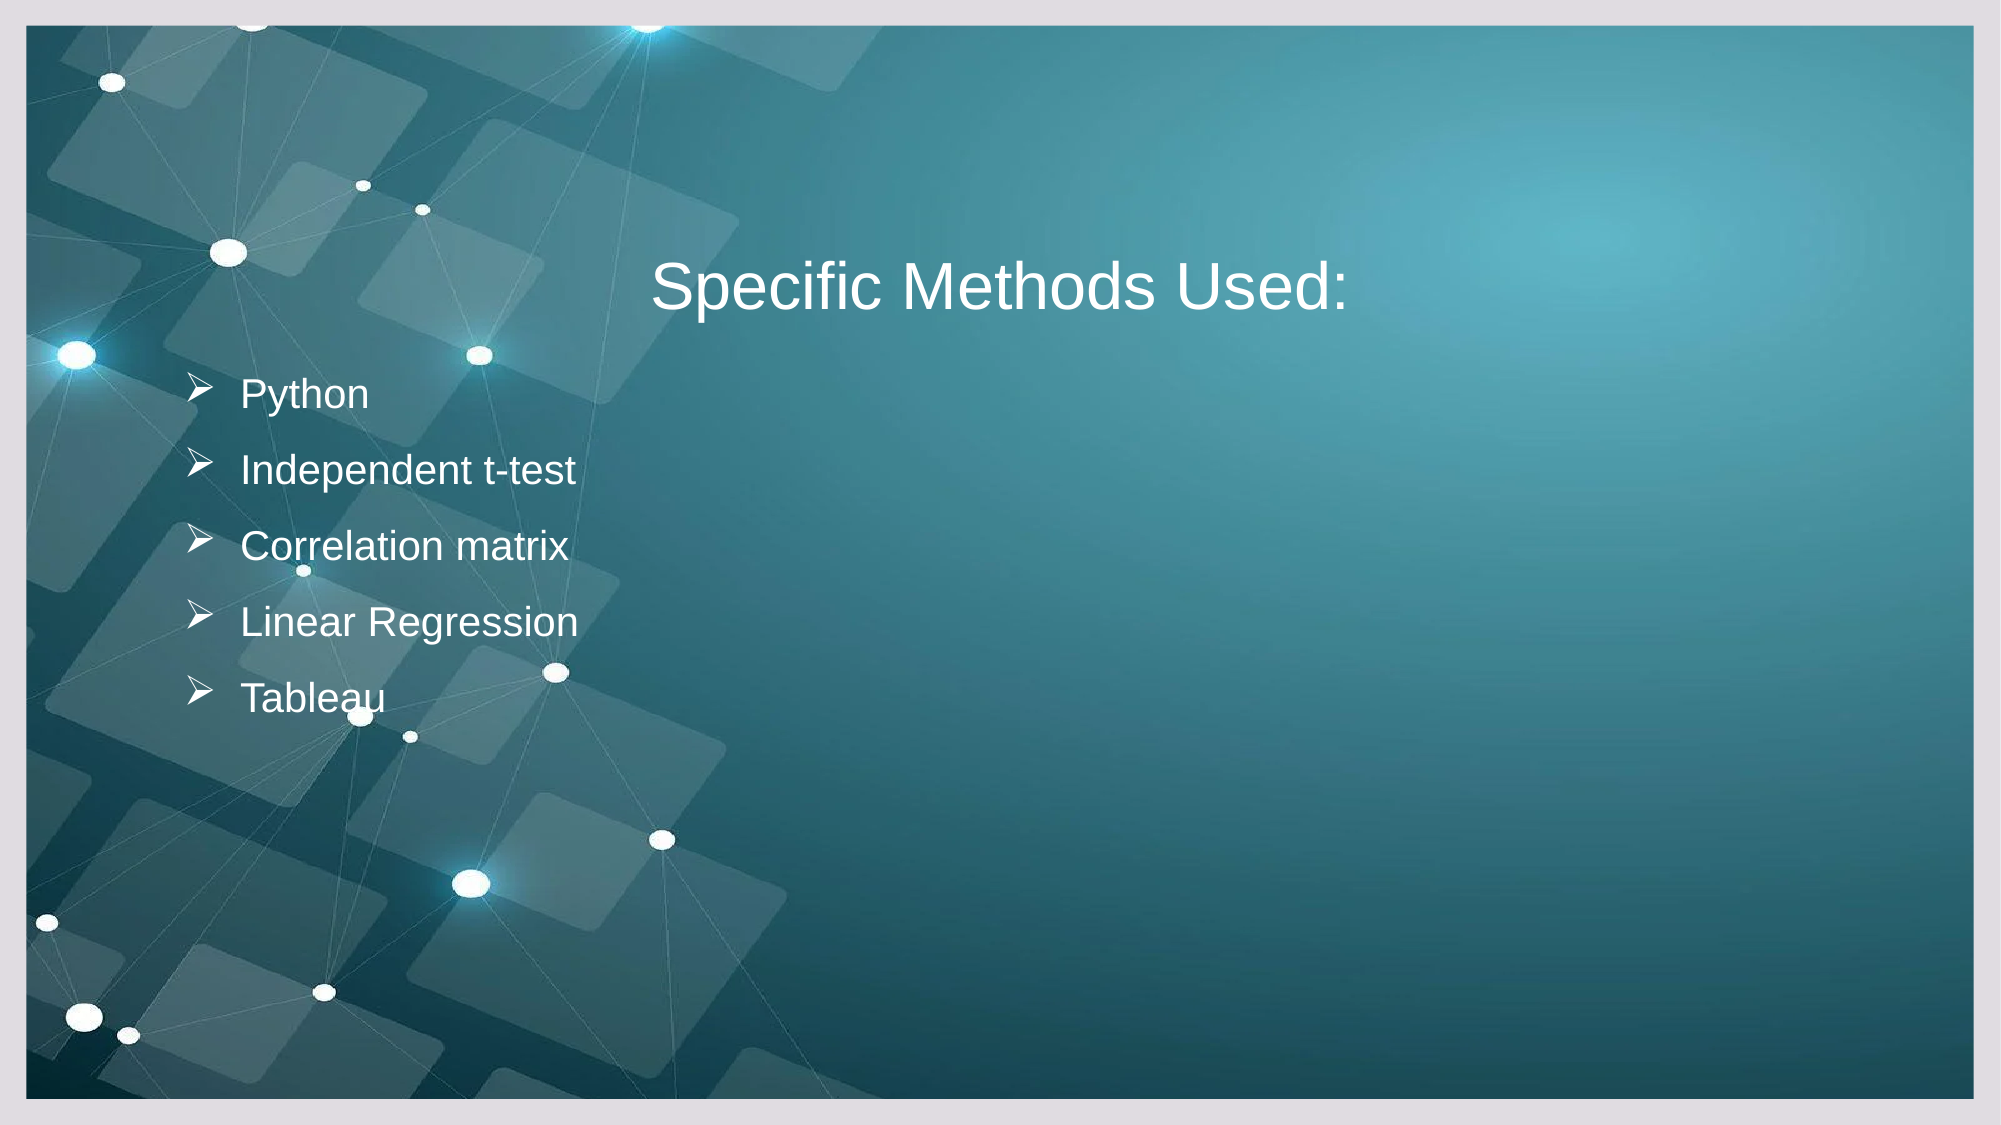

# Specific Methods Used:
Python
Independent t-test
Correlation matrix
Linear Regression
Tableau